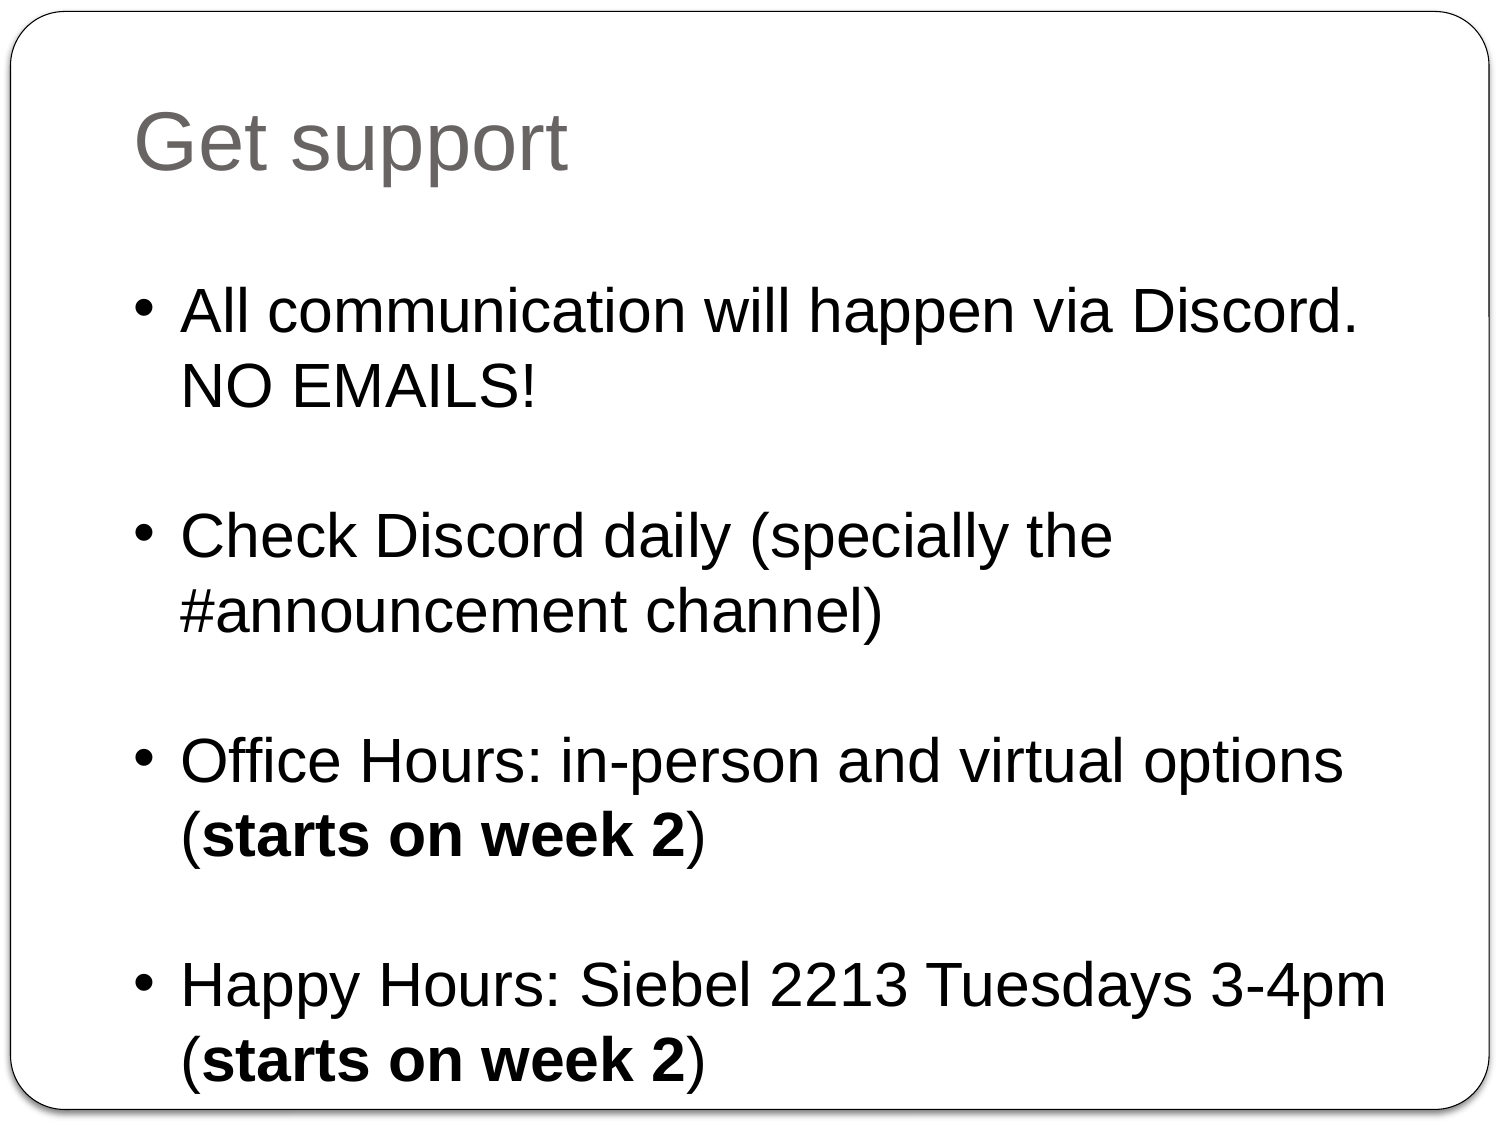

# Get support
All communication will happen via Discord. NO EMAILS!

Check Discord daily (specially the #announcement channel)

Office Hours: in-person and virtual options (starts on week 2)

Happy Hours: Siebel 2213 Tuesdays 3-4pm (starts on week 2)